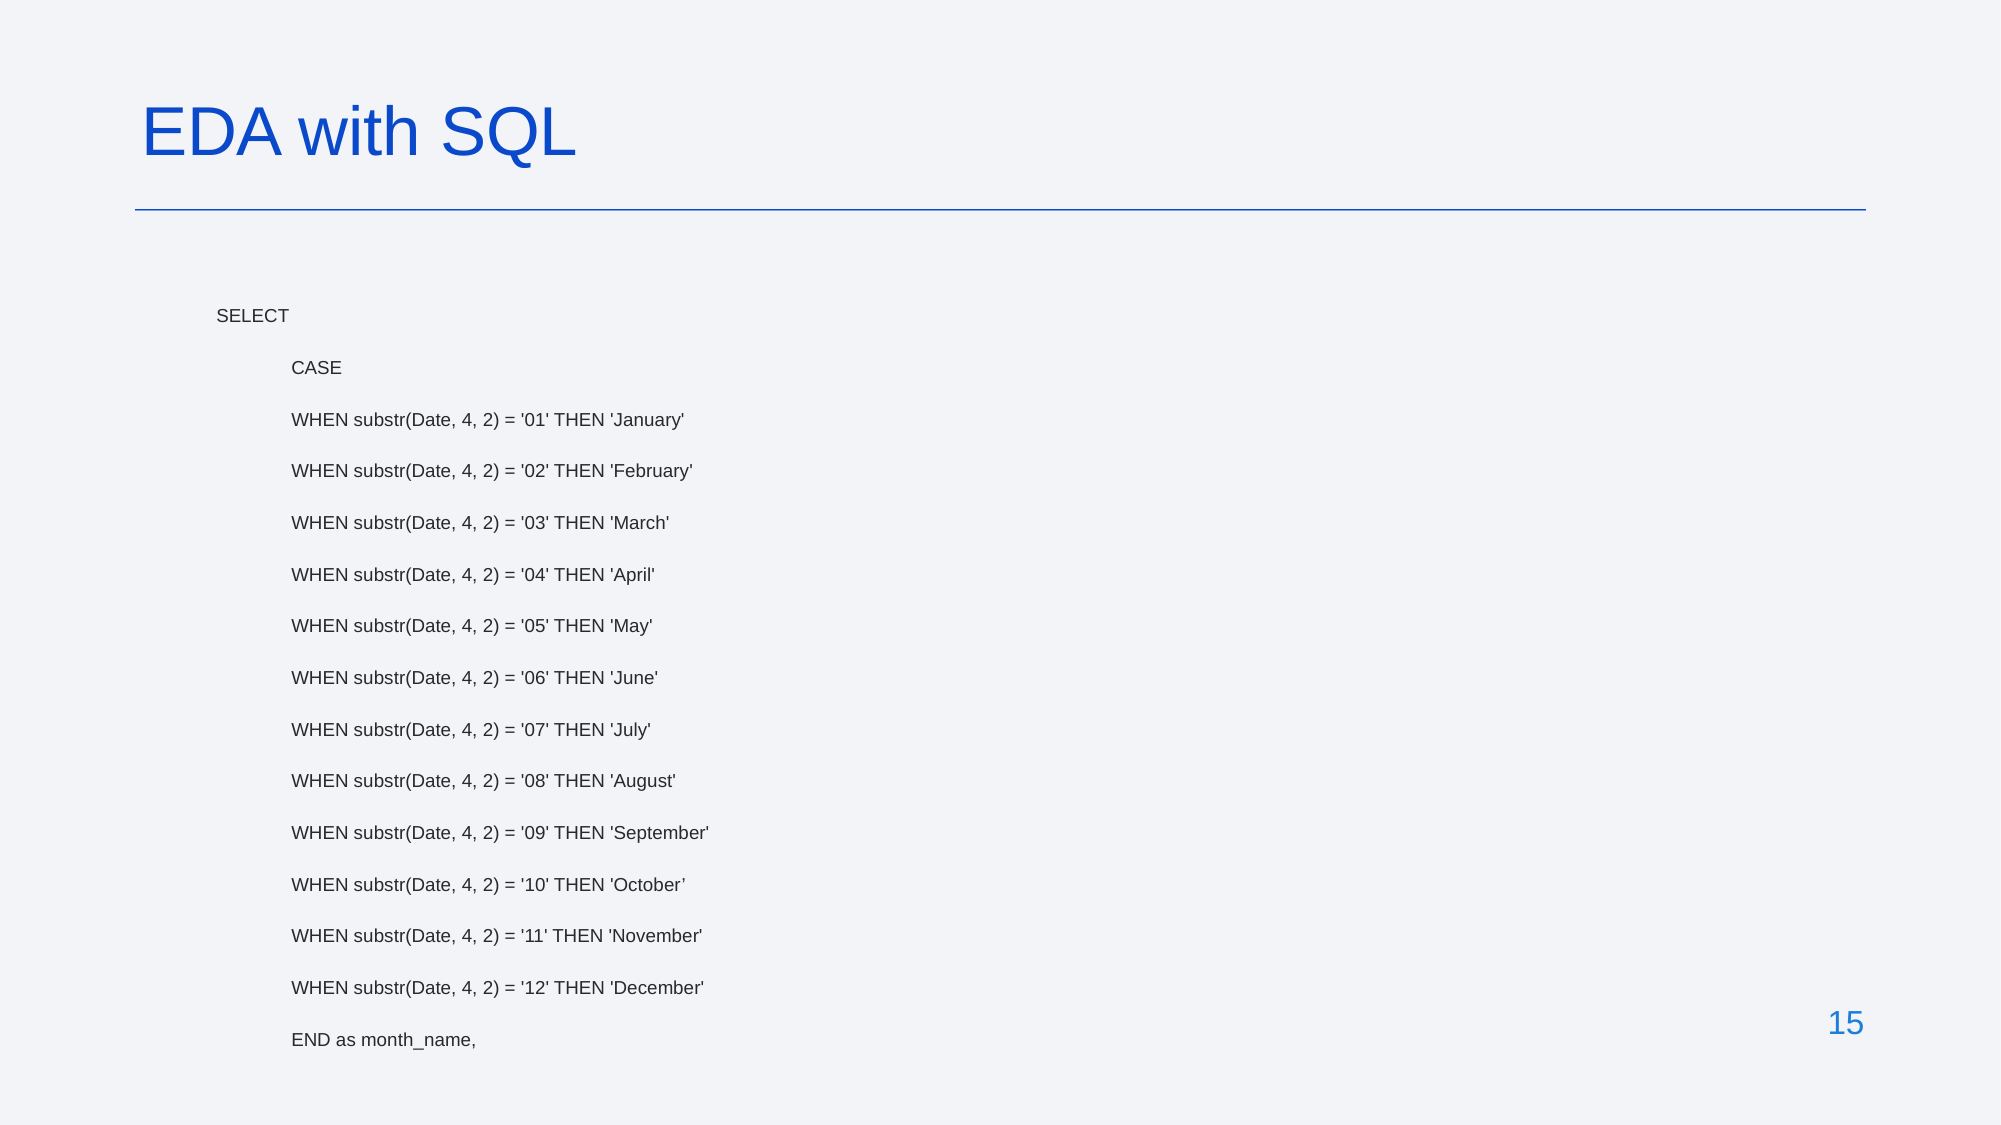

EDA with SQL
SELECT
CASE
WHEN substr(Date, 4, 2) = '01' THEN 'January'
WHEN substr(Date, 4, 2) = '02' THEN 'February'
WHEN substr(Date, 4, 2) = '03' THEN 'March'
WHEN substr(Date, 4, 2) = '04' THEN 'April'
WHEN substr(Date, 4, 2) = '05' THEN 'May'
WHEN substr(Date, 4, 2) = '06' THEN 'June'
WHEN substr(Date, 4, 2) = '07' THEN 'July'
WHEN substr(Date, 4, 2) = '08' THEN 'August'
WHEN substr(Date, 4, 2) = '09' THEN 'September'
WHEN substr(Date, 4, 2) = '10' THEN 'October’
WHEN substr(Date, 4, 2) = '11' THEN 'November'
WHEN substr(Date, 4, 2) = '12' THEN 'December'
END as month_name,

15